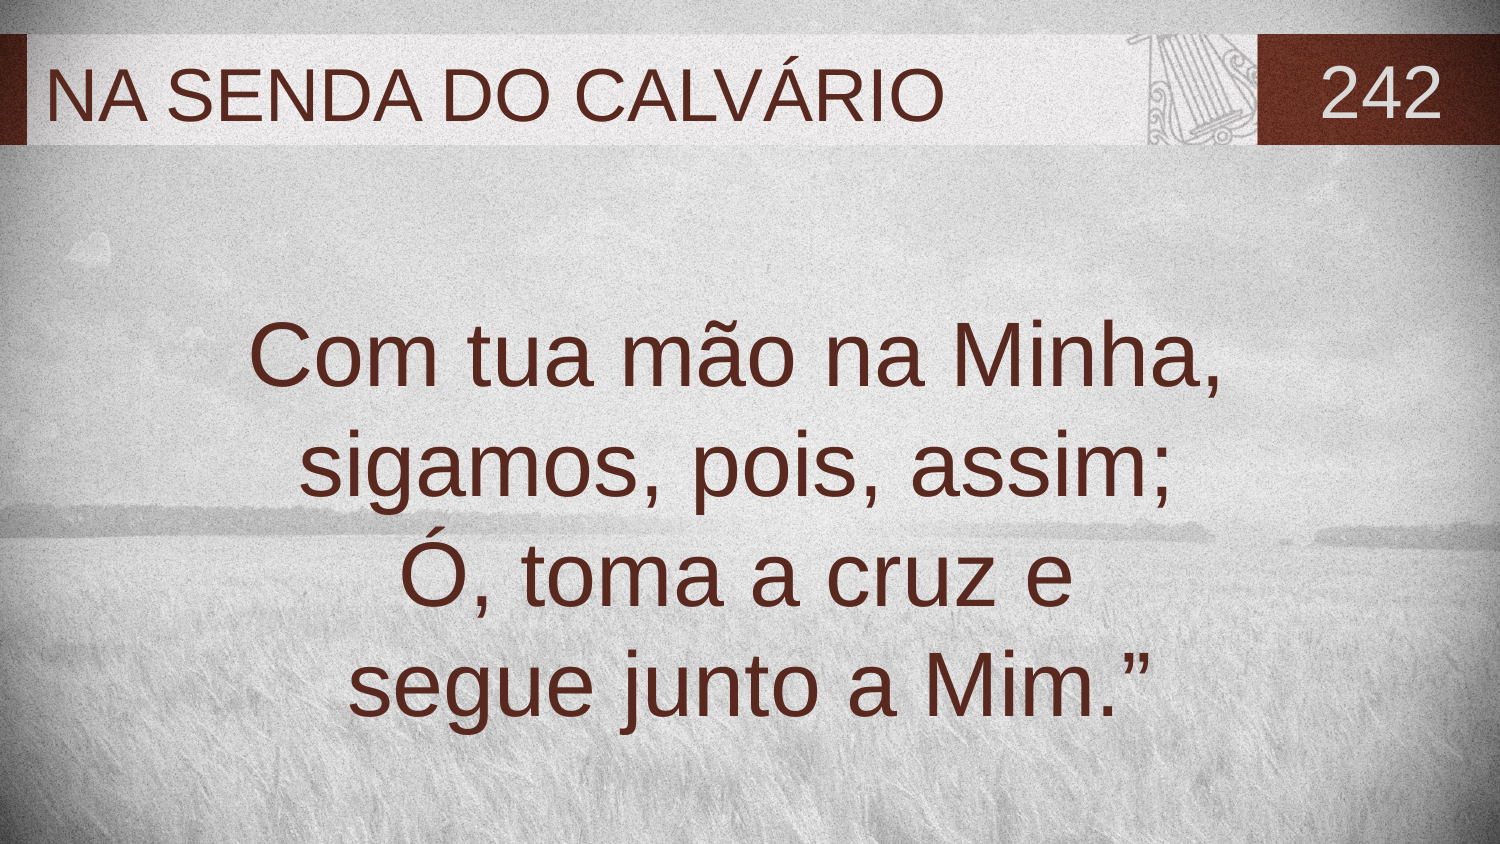

# NA SENDA DO CALVÁRIO
242
Com tua mão na Minha,
sigamos, pois, assim;
Ó, toma a cruz e
segue junto a Mim.”